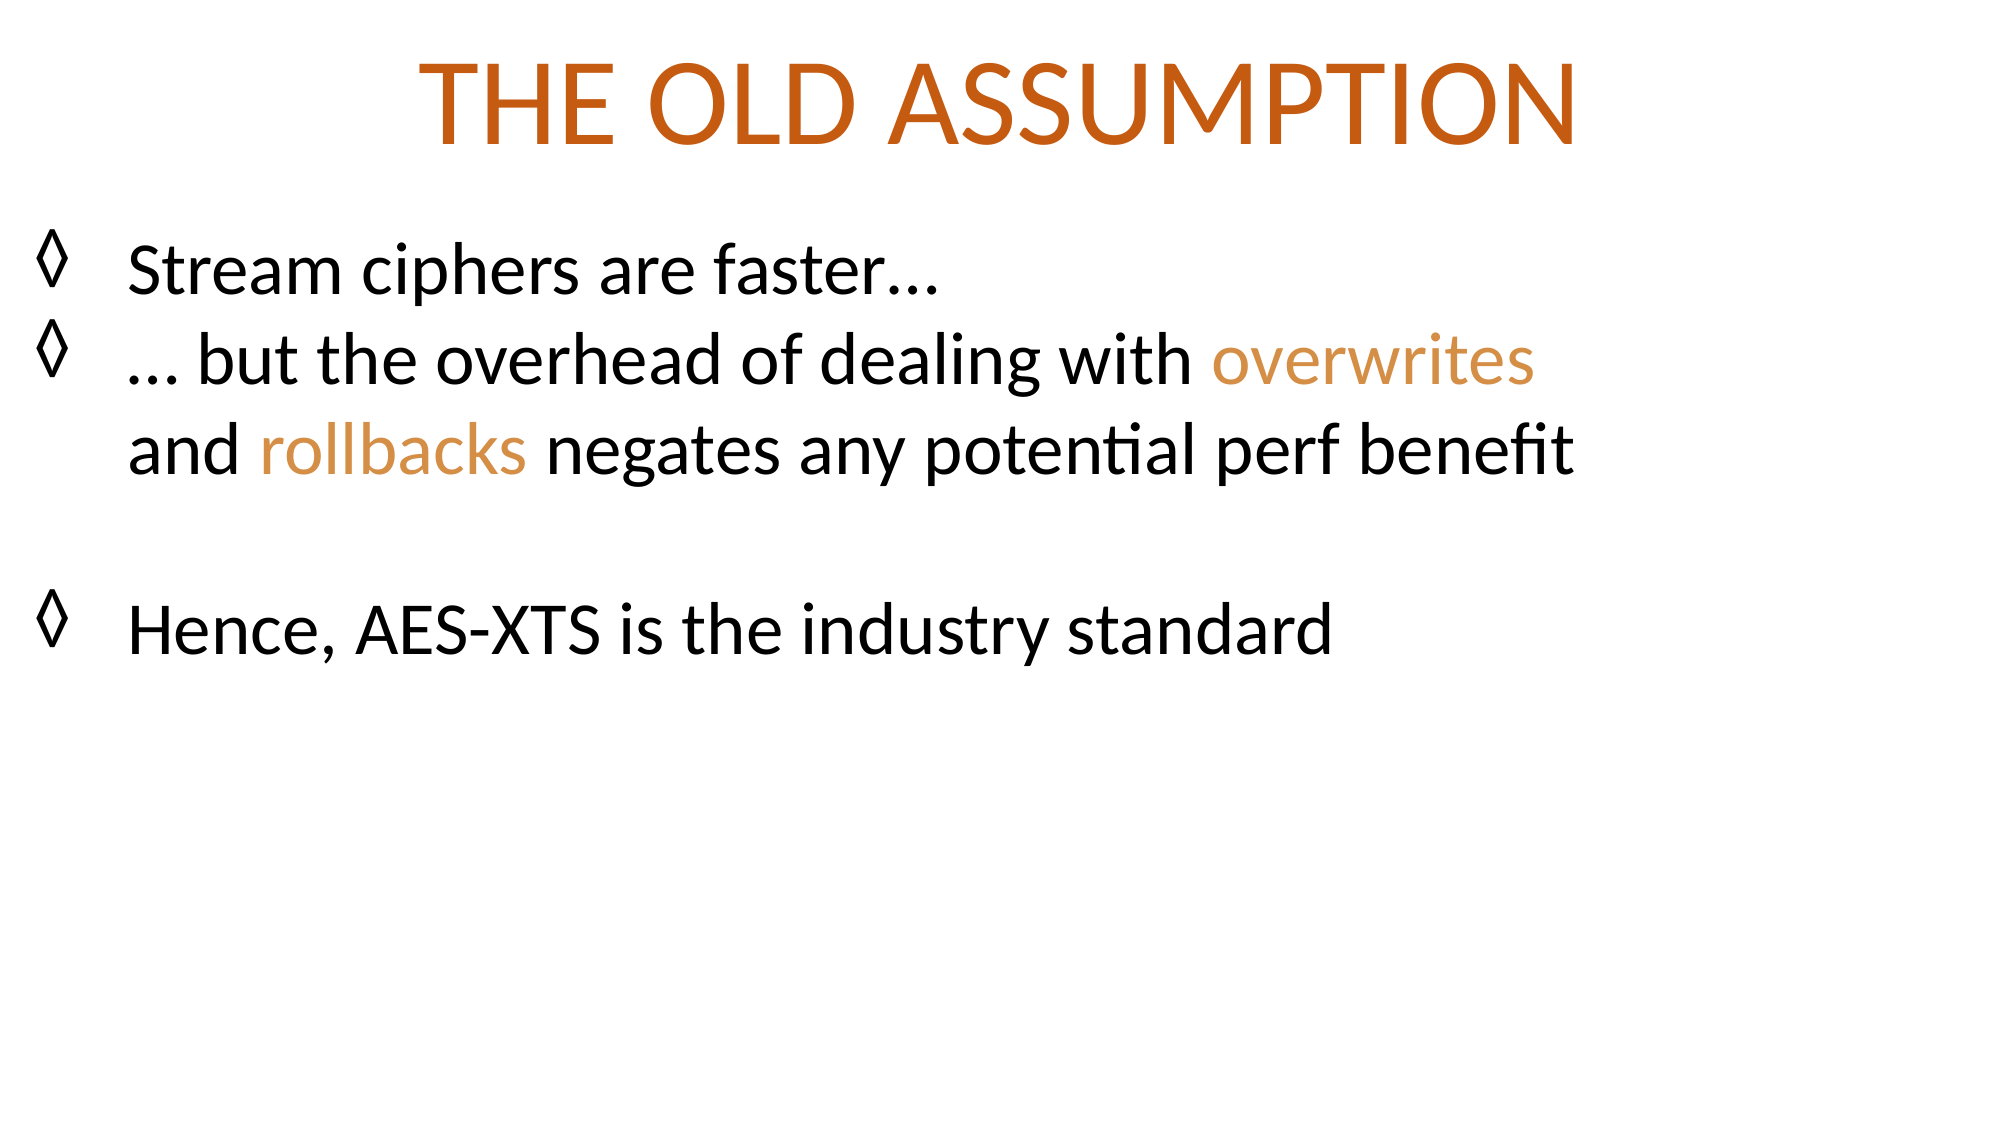

The Old Assumption
Stream ciphers are faster…
… but the overhead of dealing with overwrites and rollbacks negates any potential perf benefit

Hence, AES-XTS is the industry standard